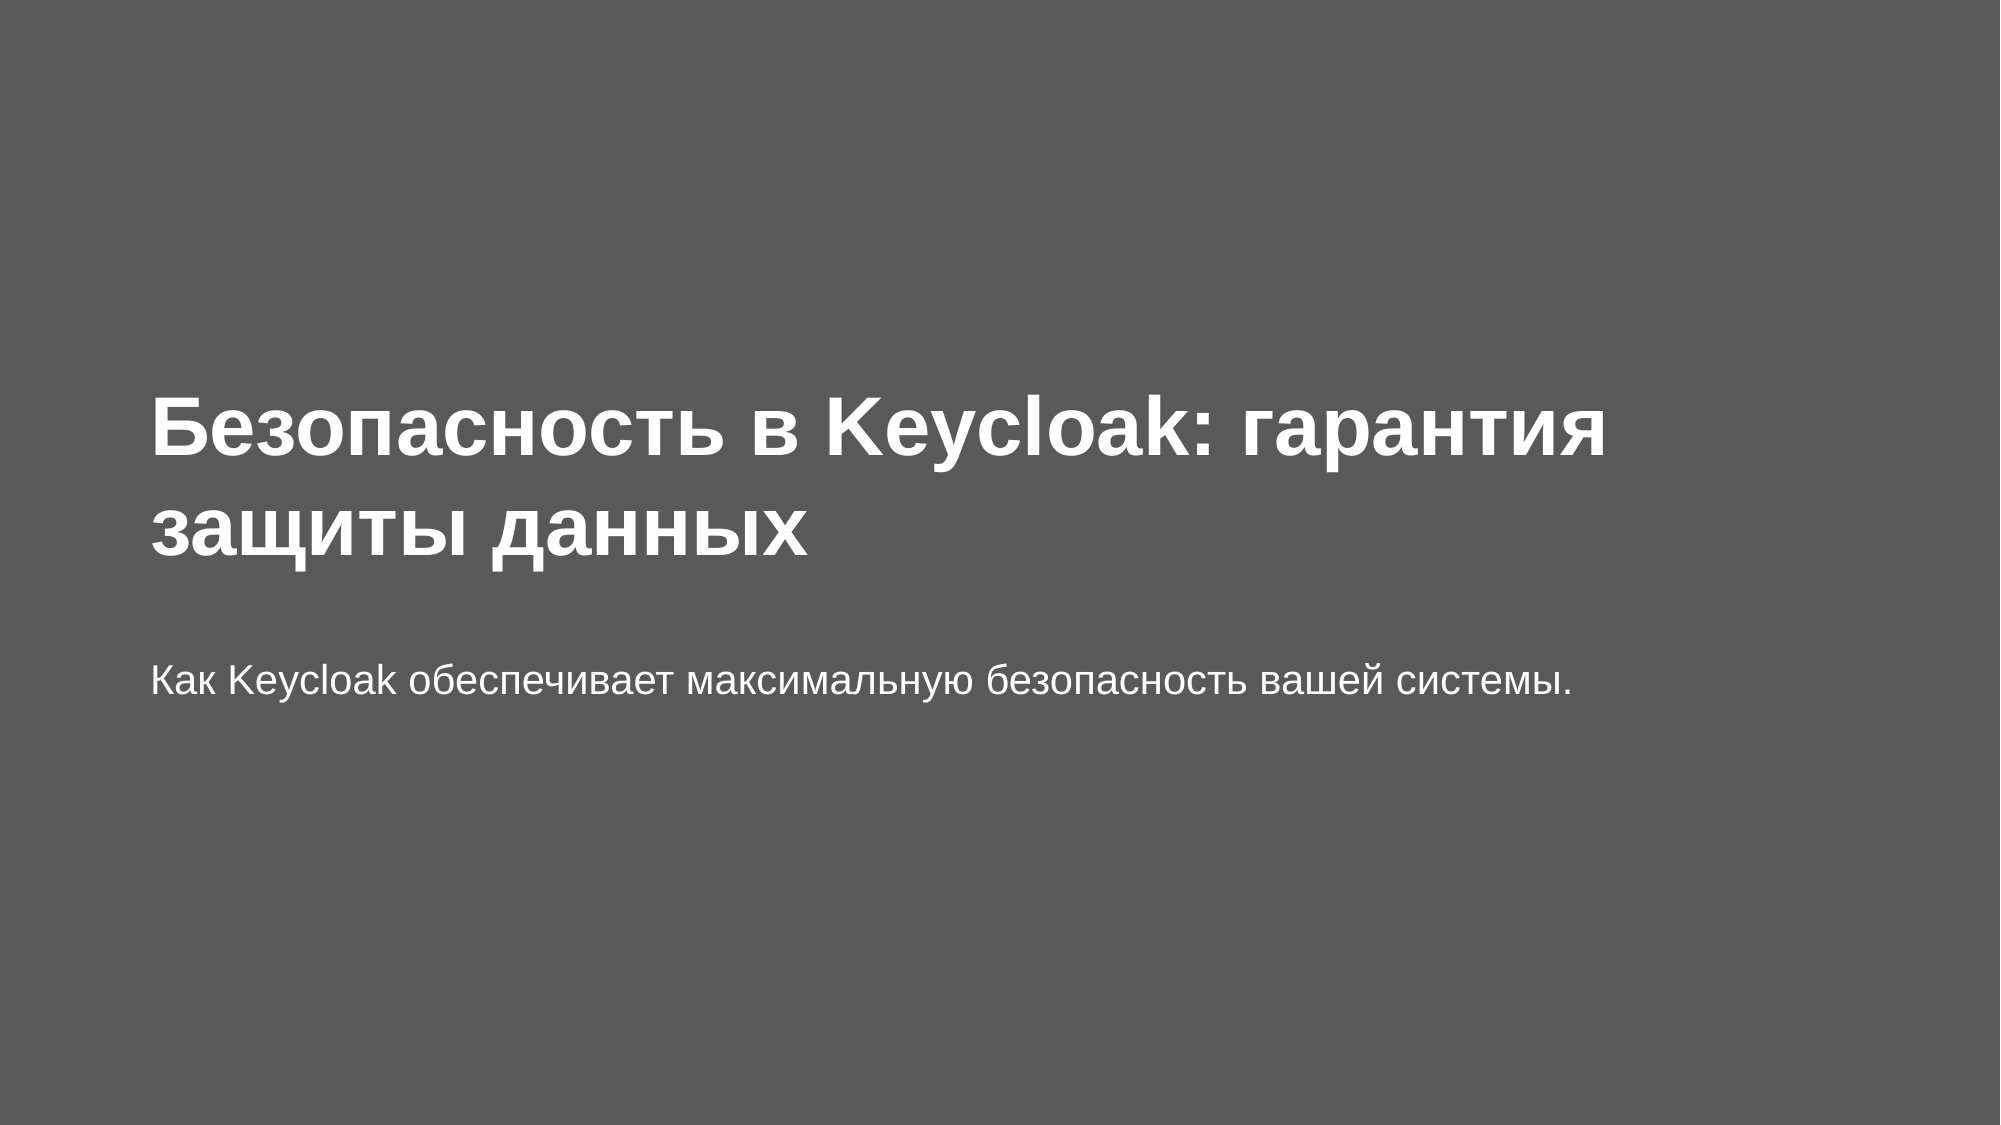

Безопасность в Keycloak: гарантия защиты данных

Как Keycloak обеспечивает максимальную безопасность вашей системы.